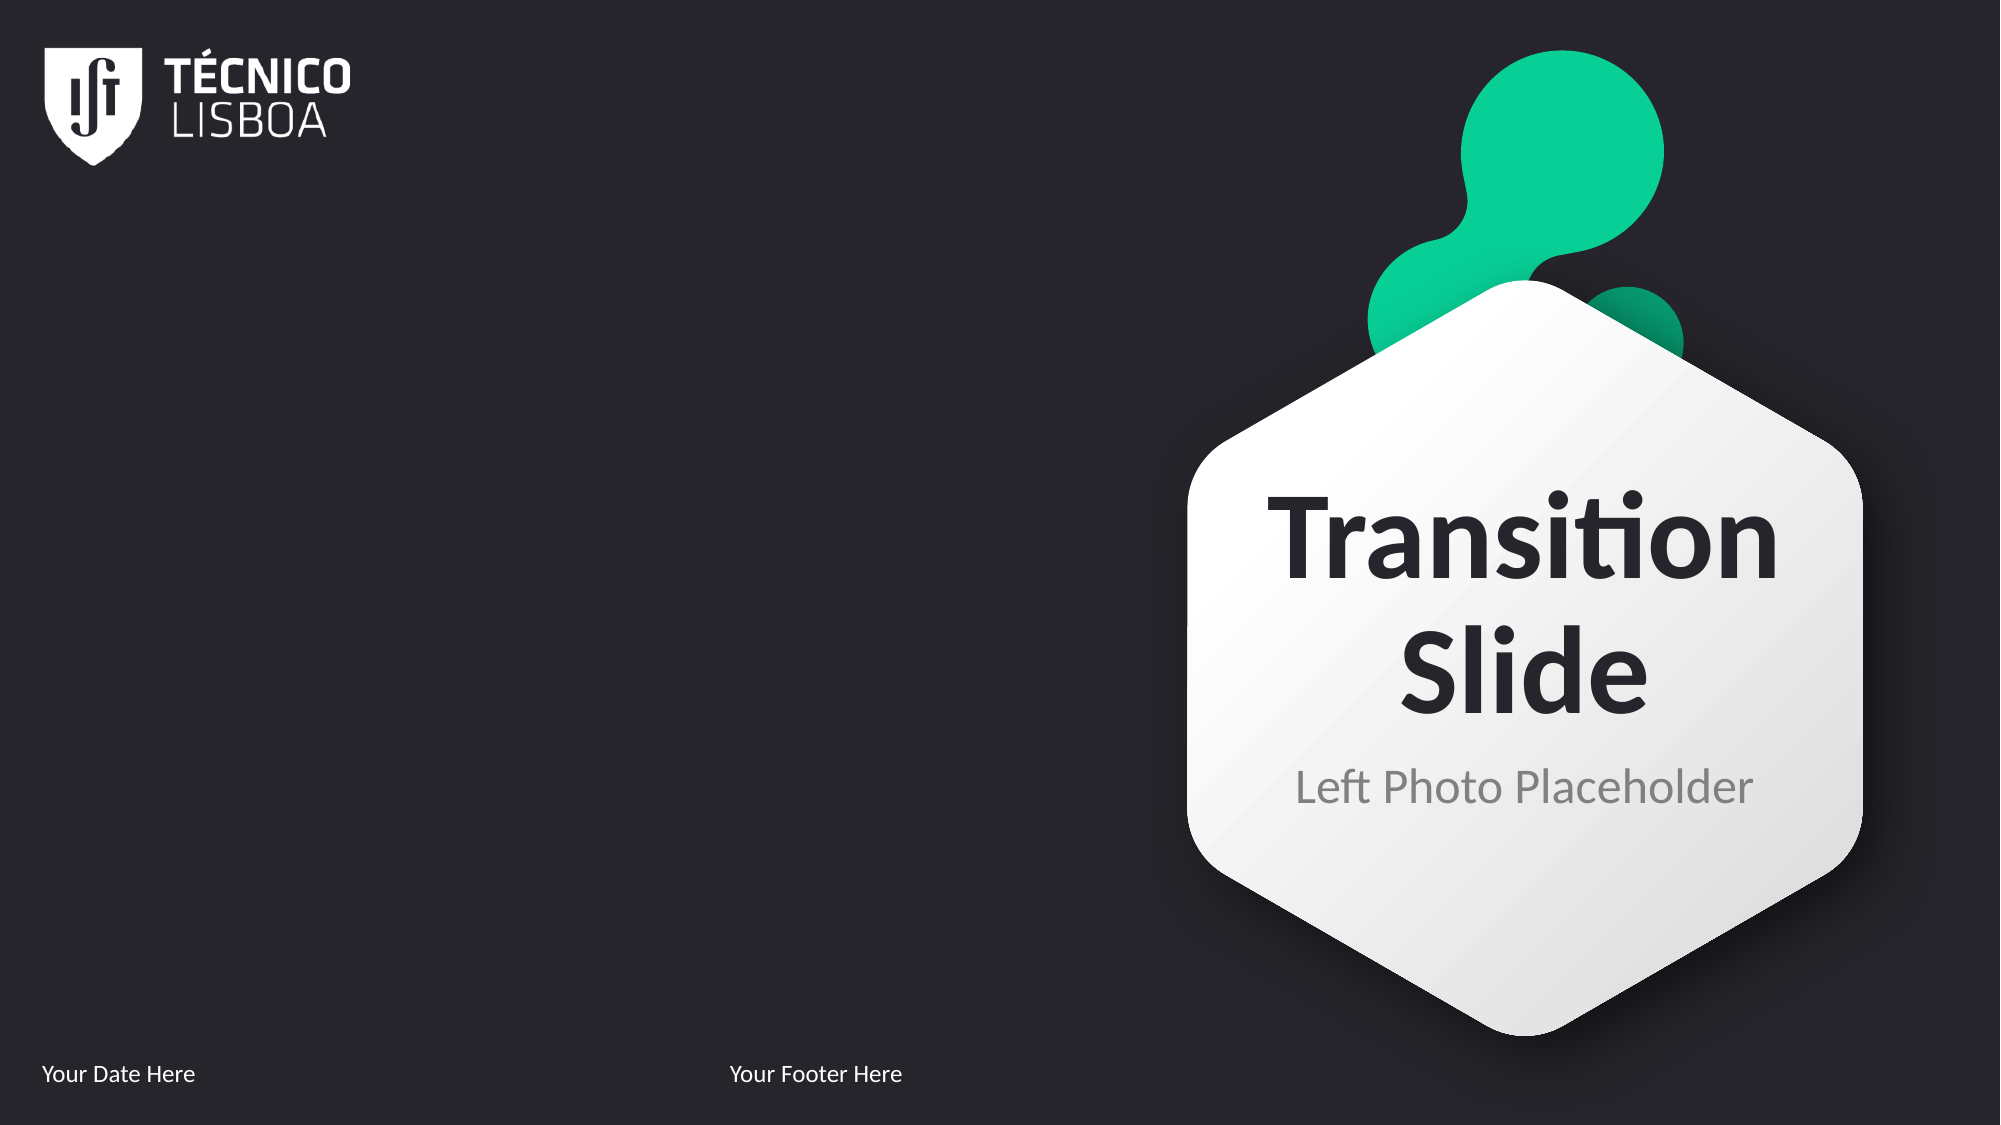

# Transition Slide
Left Photo Placeholder
Your Date Here
Your Footer Here
81